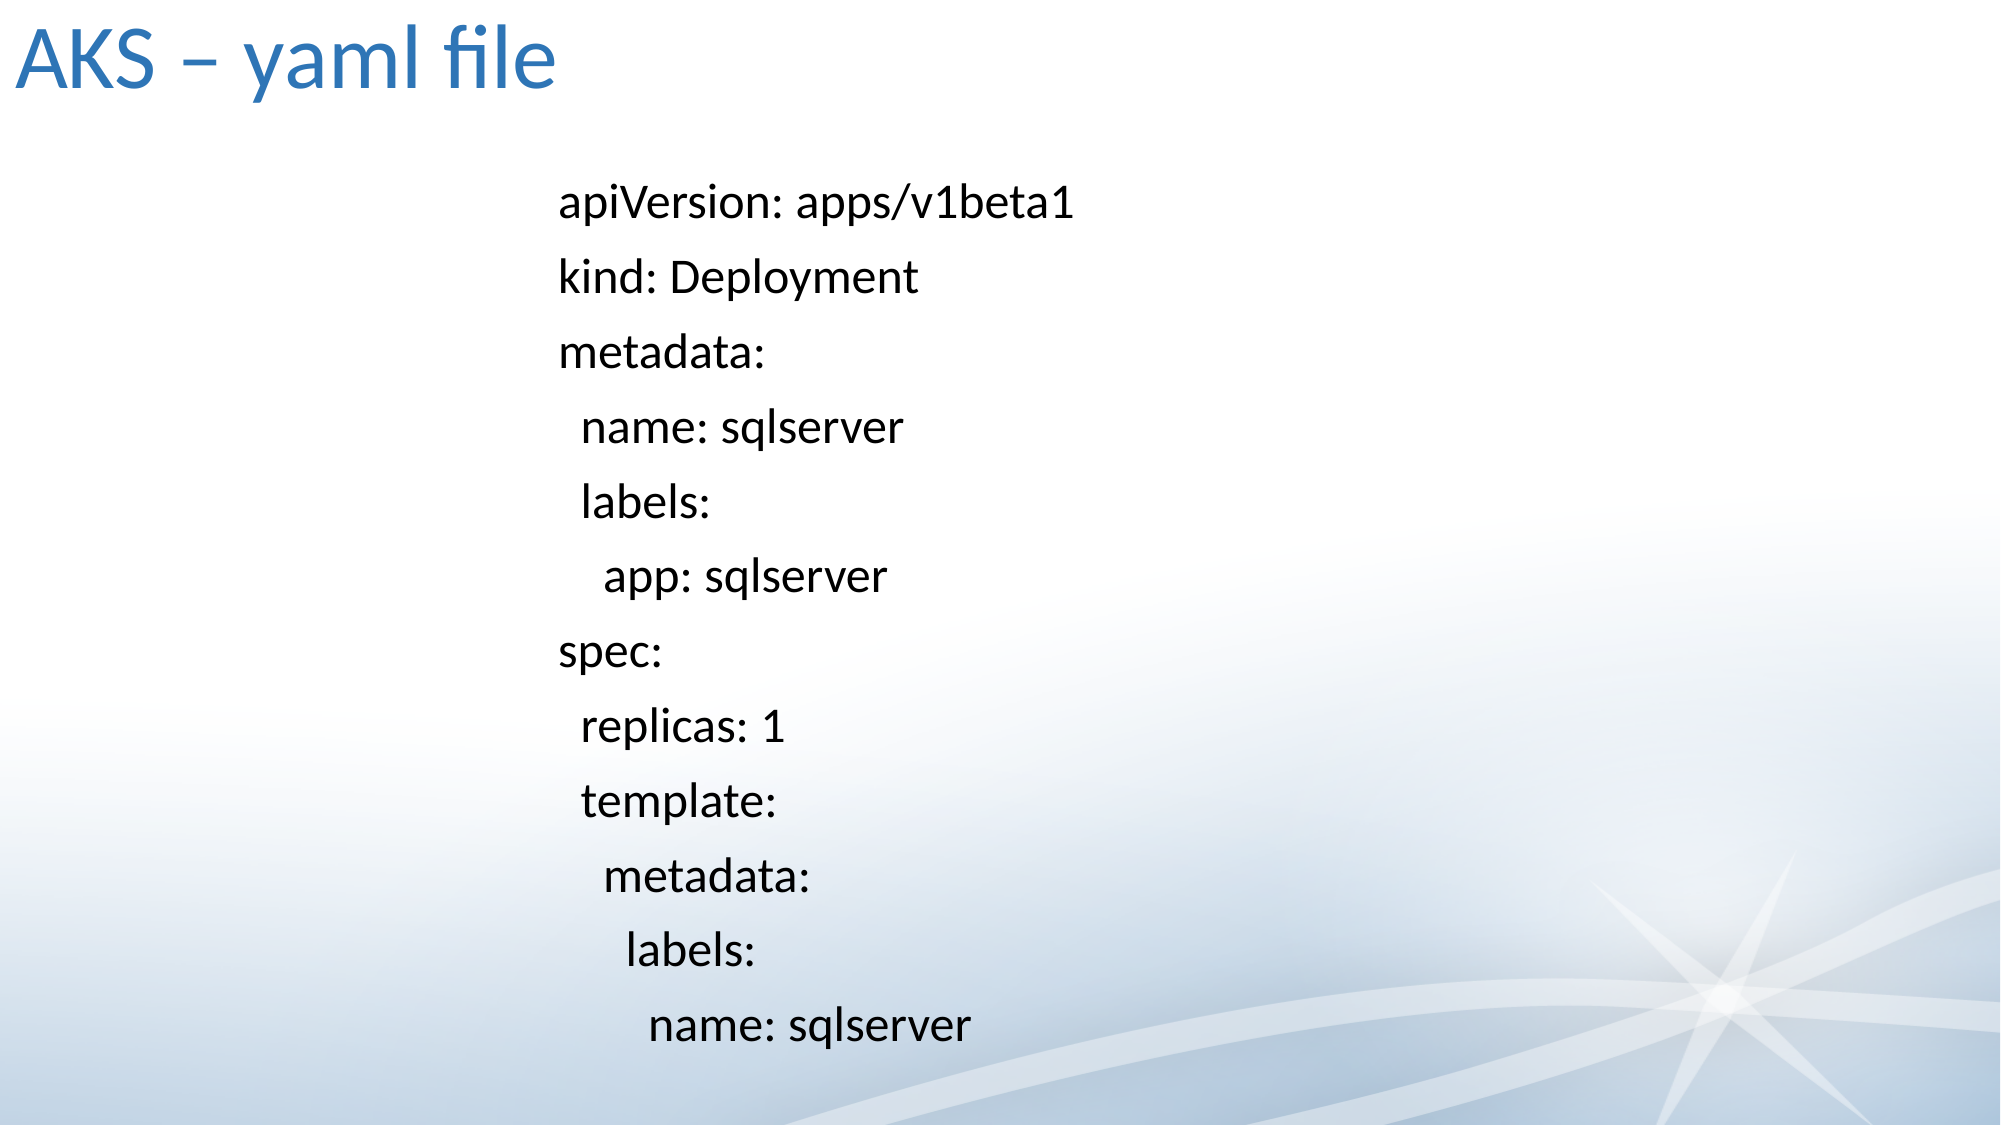

# AKS – yaml file
apiVersion: apps/v1beta1
kind: Deployment
metadata:
  name: sqlserver
  labels:
    app: sqlserver
spec:
  replicas: 1
  template:
    metadata:
      labels:
        name: sqlserver